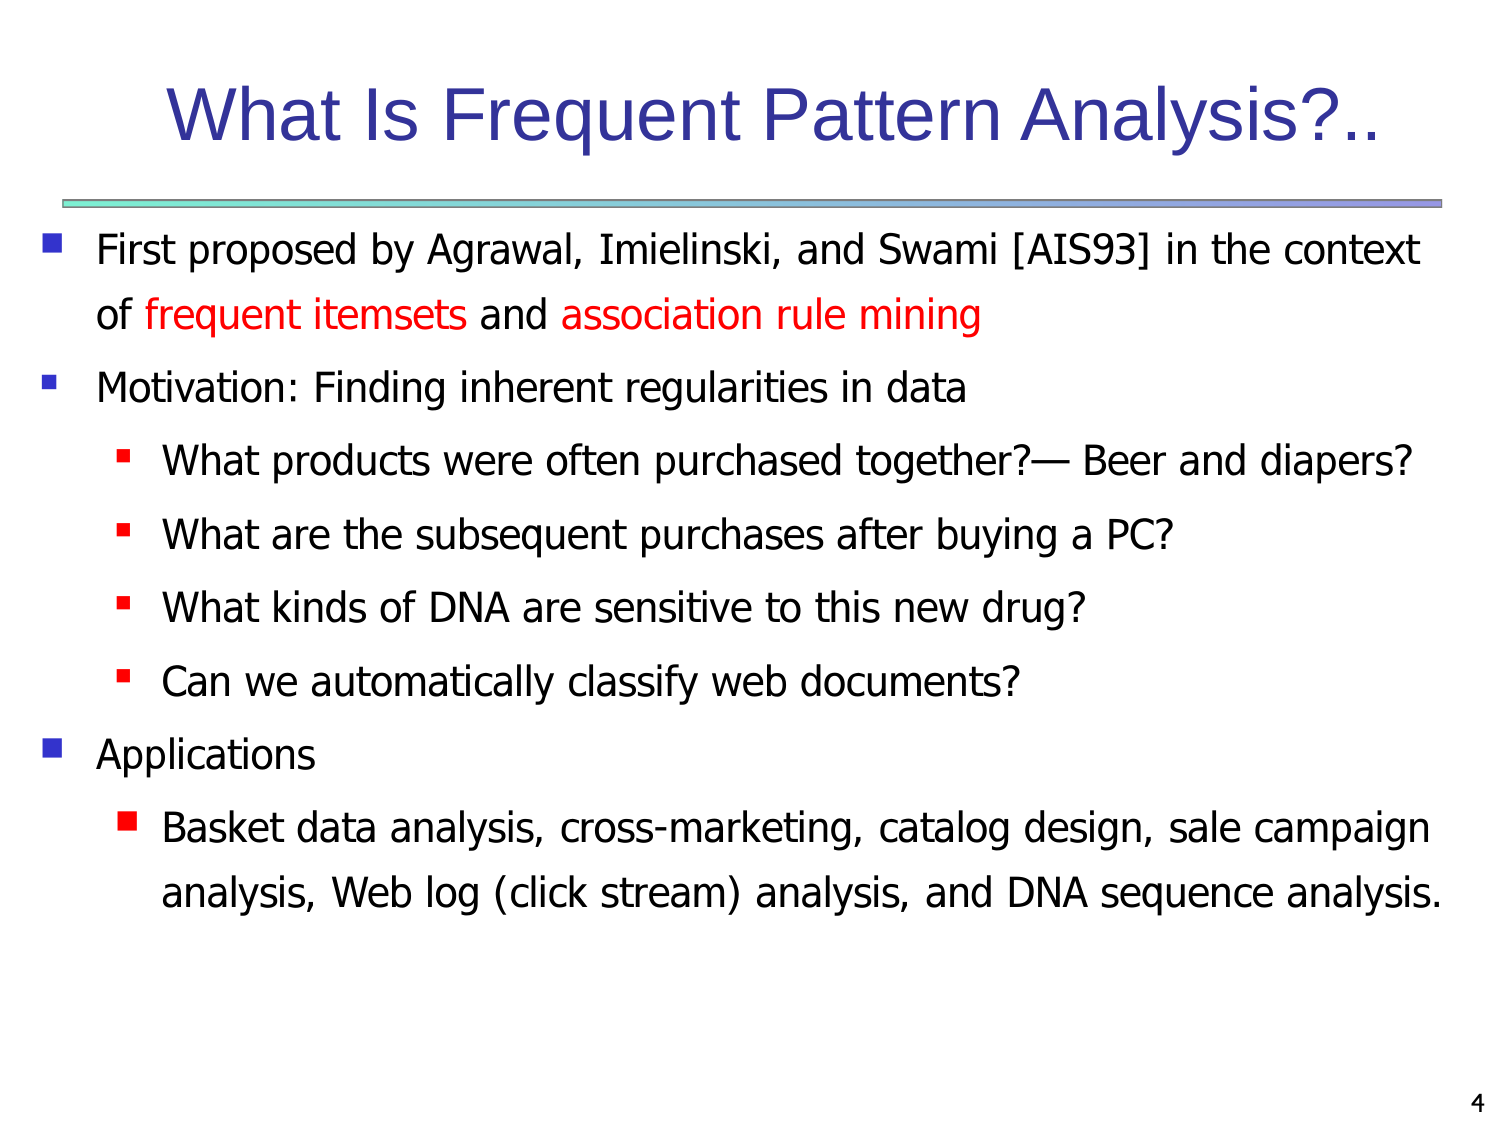

# What Is Frequent Pattern Analysis?..
First proposed by Agrawal, Imielinski, and Swami [AIS93] in the context of frequent itemsets and association rule mining
Motivation: Finding inherent regularities in data
What products were often purchased together?— Beer and diapers?
What are the subsequent purchases after buying a PC?
What kinds of DNA are sensitive to this new drug?
Can we automatically classify web documents?
Applications
Basket data analysis, cross-marketing, catalog design, sale campaign analysis, Web log (click stream) analysis, and DNA sequence analysis.
4